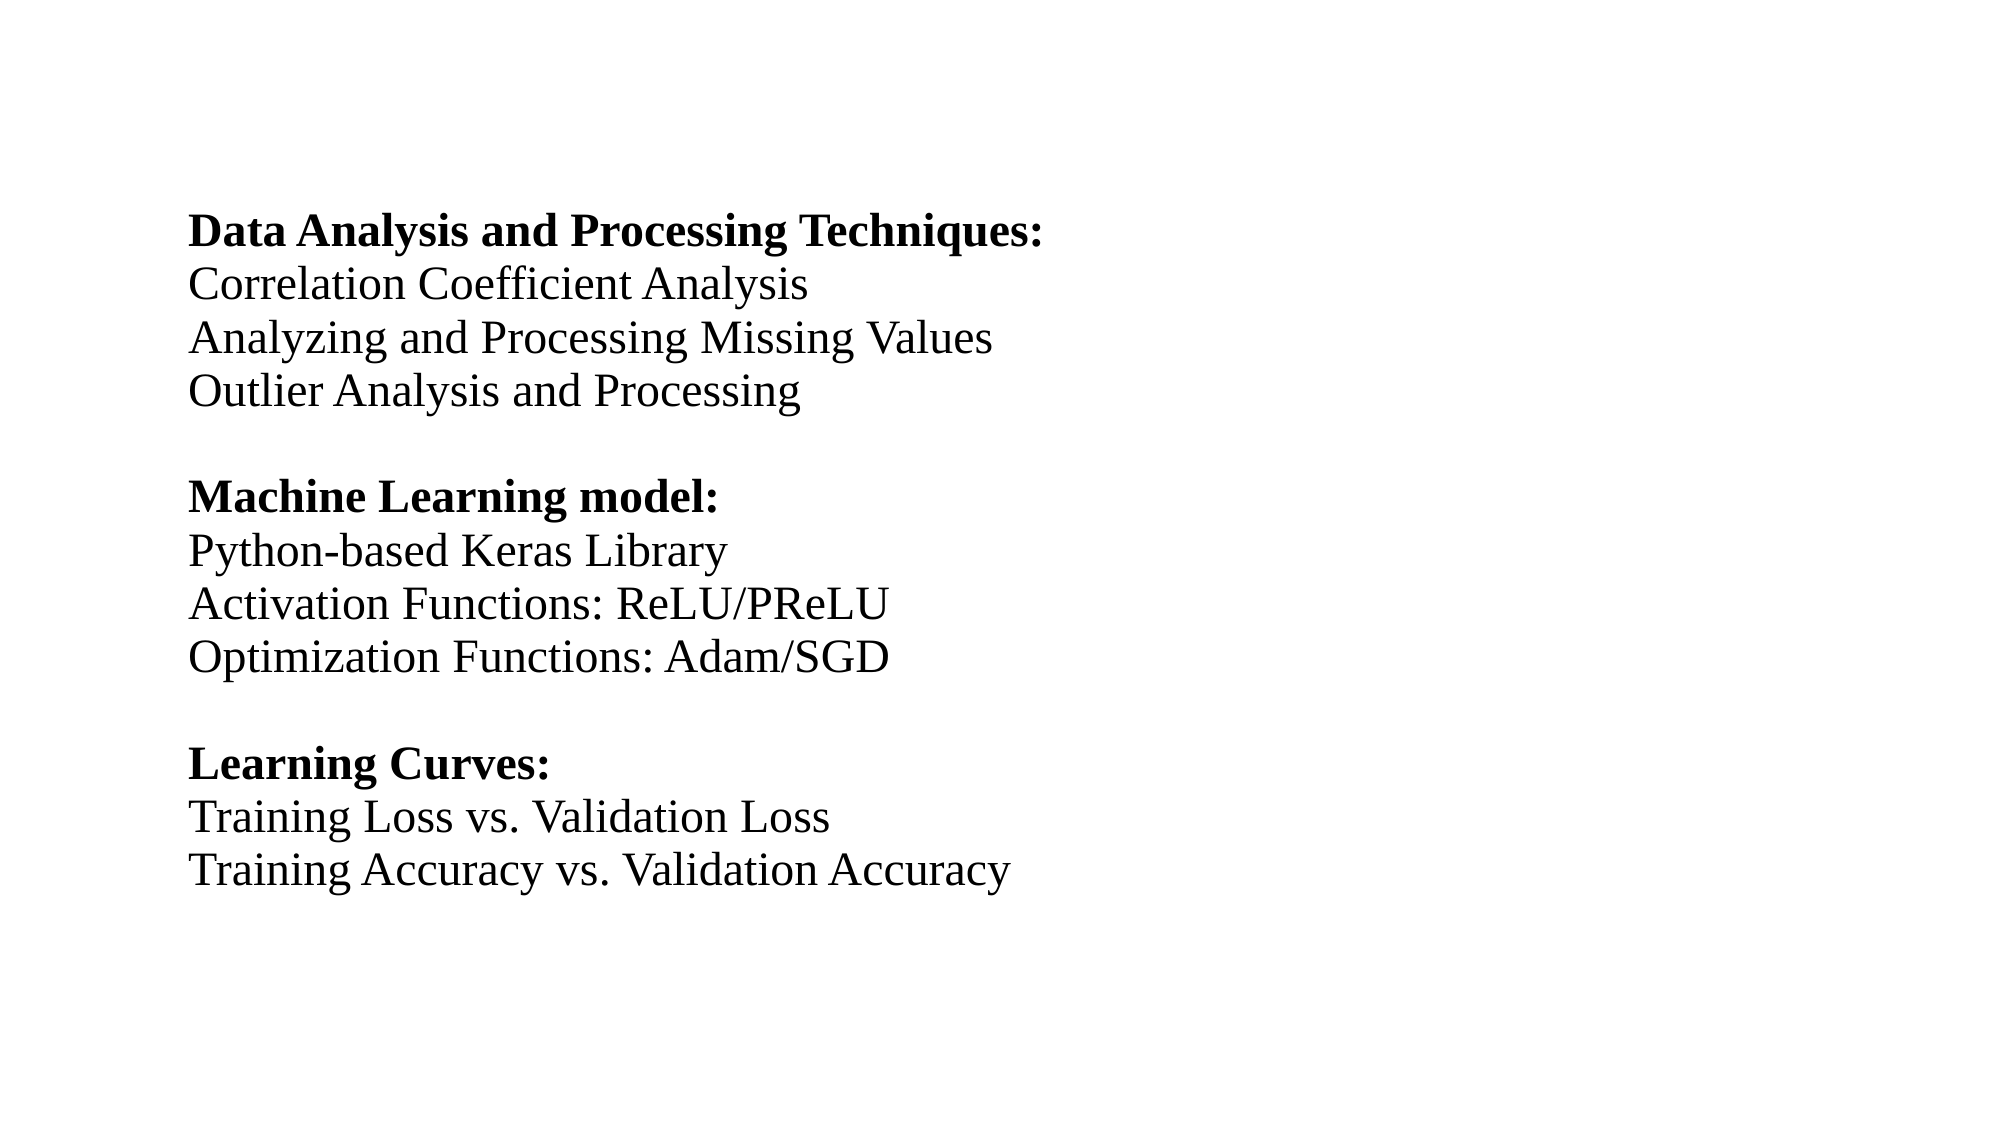

# Data Analysis and Processing Techniques: Correlation Coefficient Analysis Analyzing and Processing Missing Values Outlier Analysis and Processing Machine Learning model: Python-based Keras Library Activation Functions: ReLU/PReLU Optimization Functions: Adam/SGD Learning Curves: Training Loss vs. Validation Loss Training Accuracy vs. Validation Accuracy